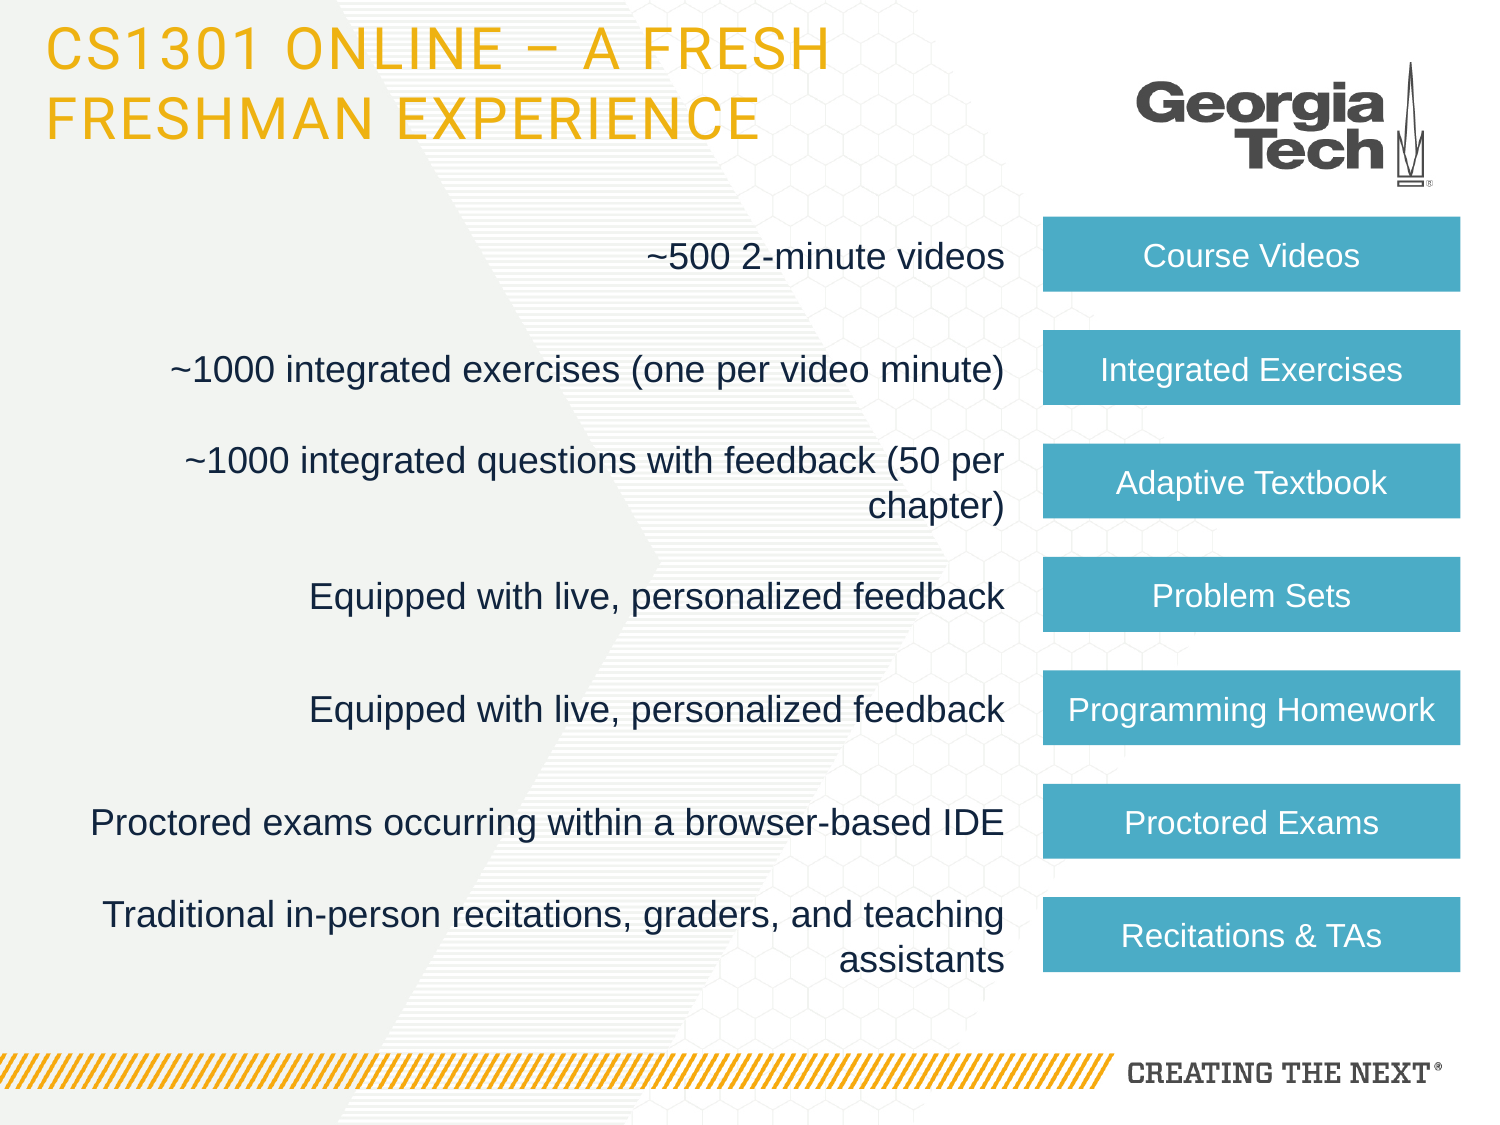

CS1301 Online – A fresh Freshman Experience
~500 2-minute videos
Course Videos
~1000 integrated exercises (one per video minute)
Integrated Exercises
~1000 integrated questions with feedback (50 per chapter)
Adaptive Textbook
Equipped with live, personalized feedback
Problem Sets
Equipped with live, personalized feedback
Programming Homework
Proctored exams occurring within a browser-based IDE
Proctored Exams
Traditional in-person recitations, graders, and teaching assistants
Recitations & TAs